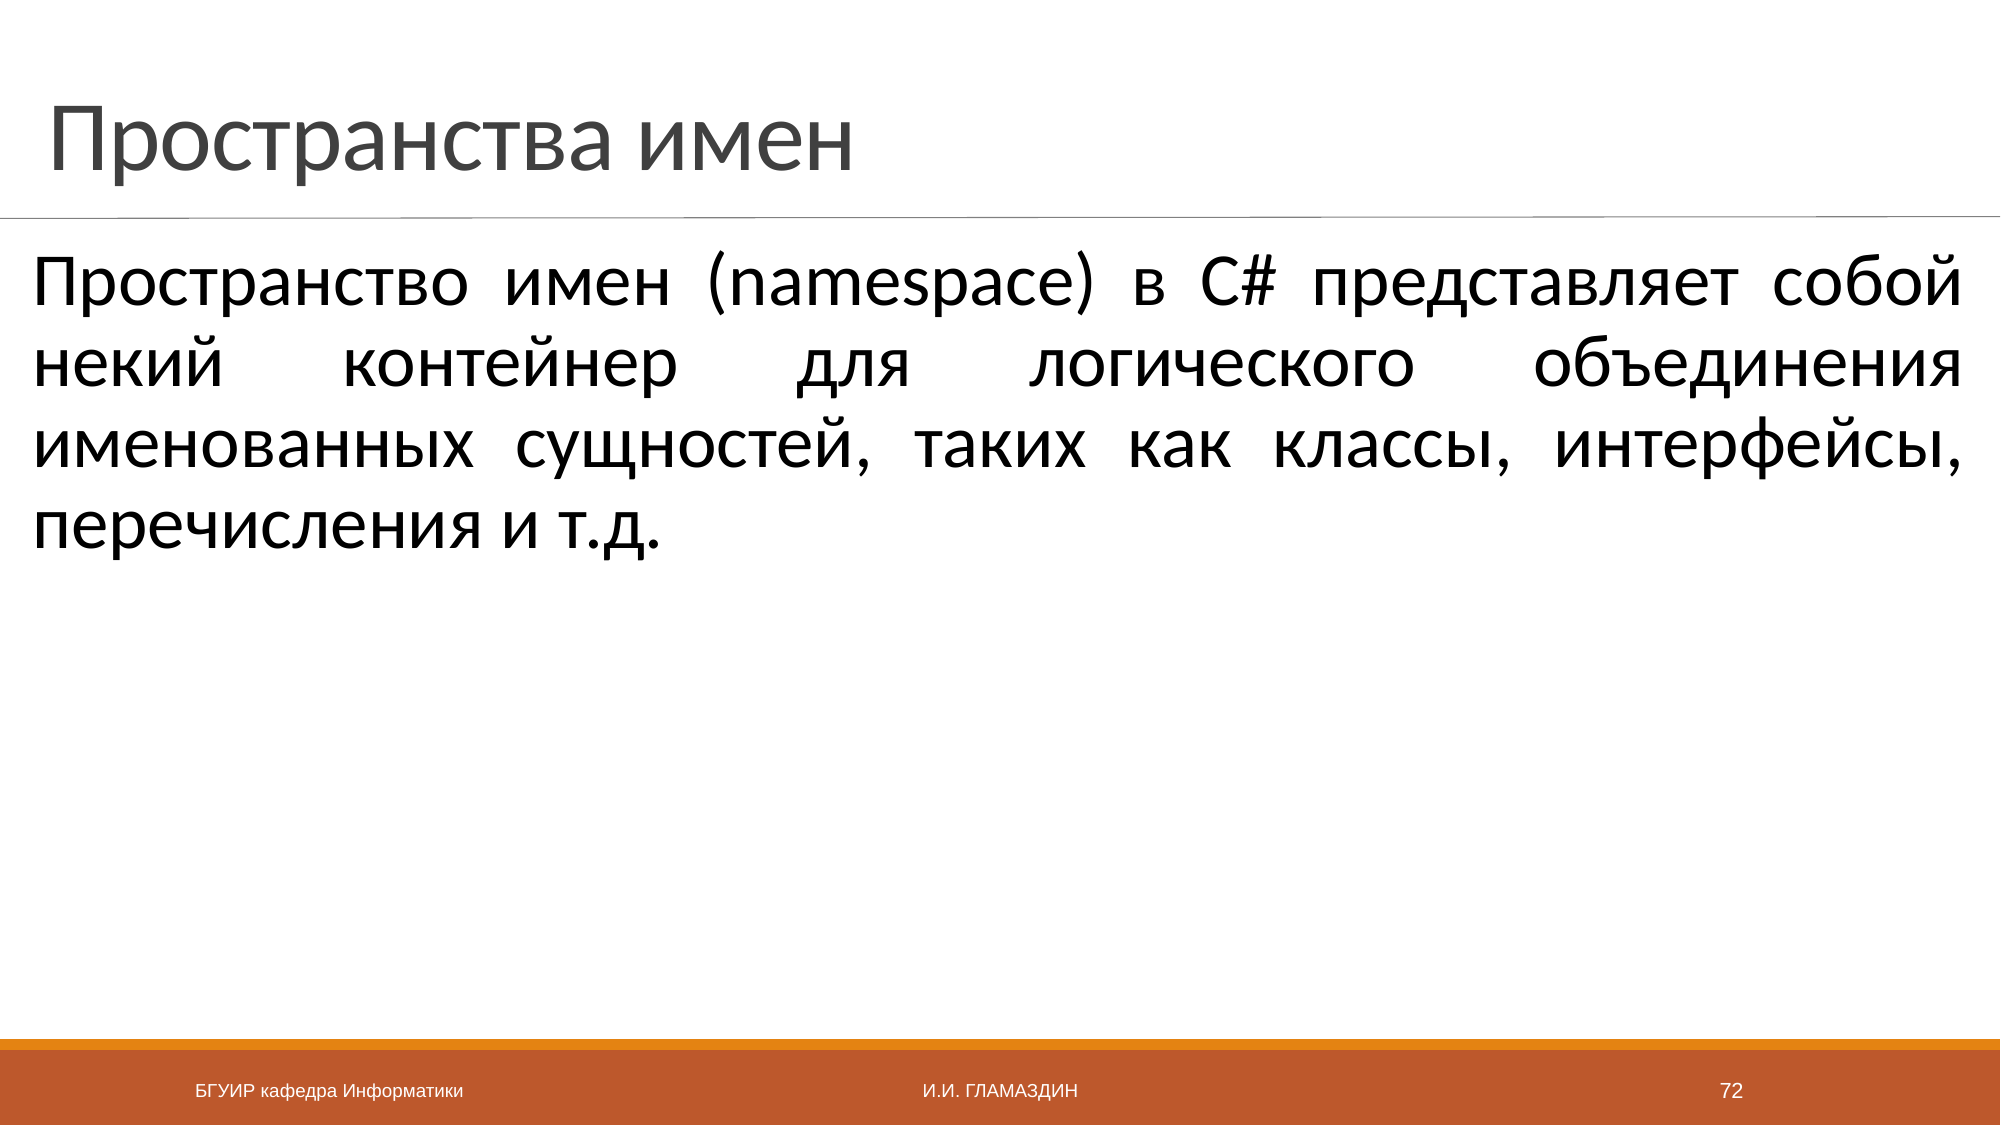

# Пространства имен
Пространство имен (namespace) в C# представляет собой некий контейнер для логического объединения именованных сущностей, таких как классы, интерфейсы, перечисления и т.д.
БГУИР кафедра Информатики
И.И. Гламаздин
72